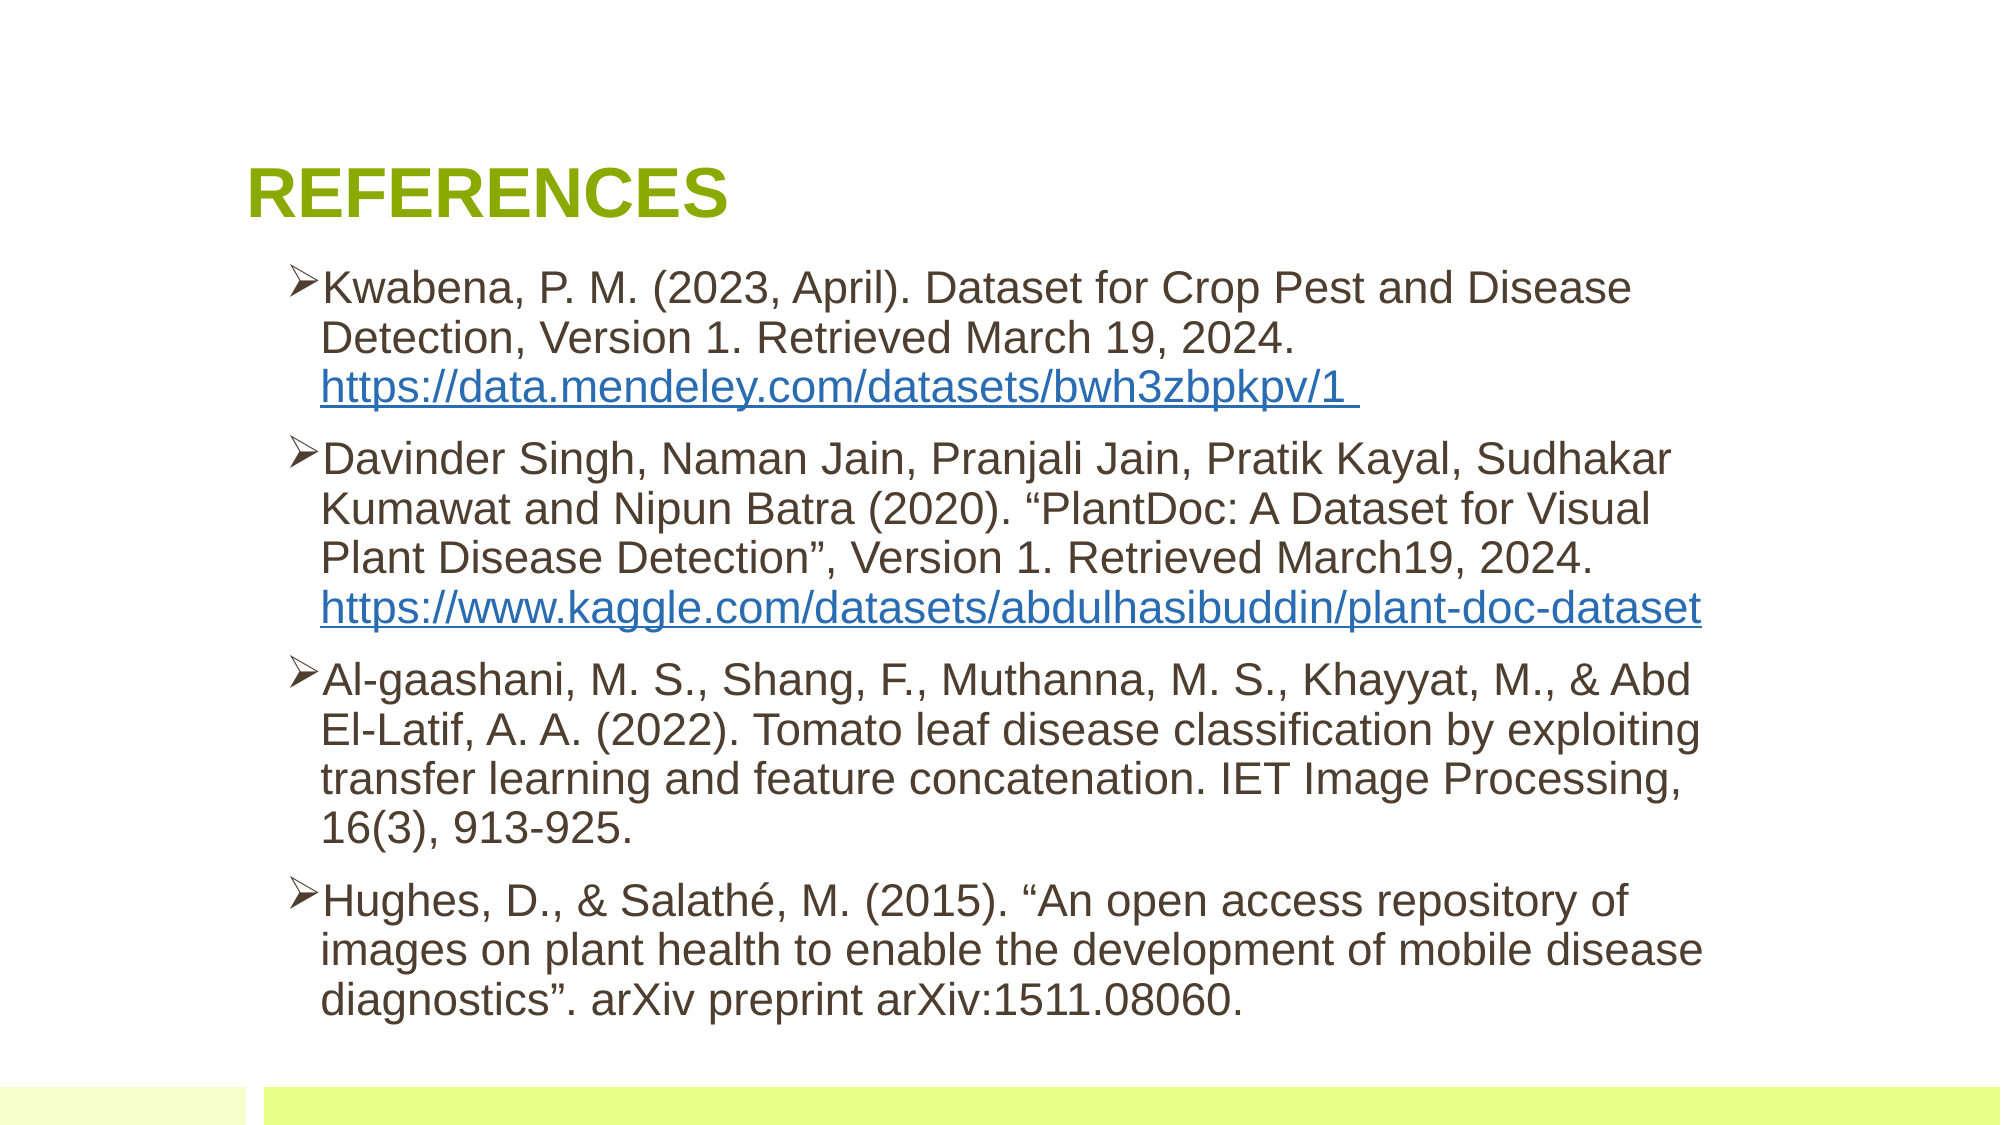

# REFERENCES
Kwabena, P. M. (2023, April). Dataset for Crop Pest and Disease Detection, Version 1. Retrieved March 19, 2024. https://data.mendeley.com/datasets/bwh3zbpkpv/1
Davinder Singh, Naman Jain, Pranjali Jain, Pratik Kayal, Sudhakar Kumawat and Nipun Batra (2020). “PlantDoc: A Dataset for Visual Plant Disease Detection”, Version 1. Retrieved March19, 2024. https://www.kaggle.com/datasets/abdulhasibuddin/plant-doc-dataset
Al‐gaashani, M. S., Shang, F., Muthanna, M. S., Khayyat, M., & Abd El‐Latif, A. A. (2022). Tomato leaf disease classification by exploiting transfer learning and feature concatenation. IET Image Processing, 16(3), 913-925.
Hughes, D., & Salathé, M. (2015). “An open access repository of images on plant health to enable the development of mobile disease diagnostics”. arXiv preprint arXiv:1511.08060.